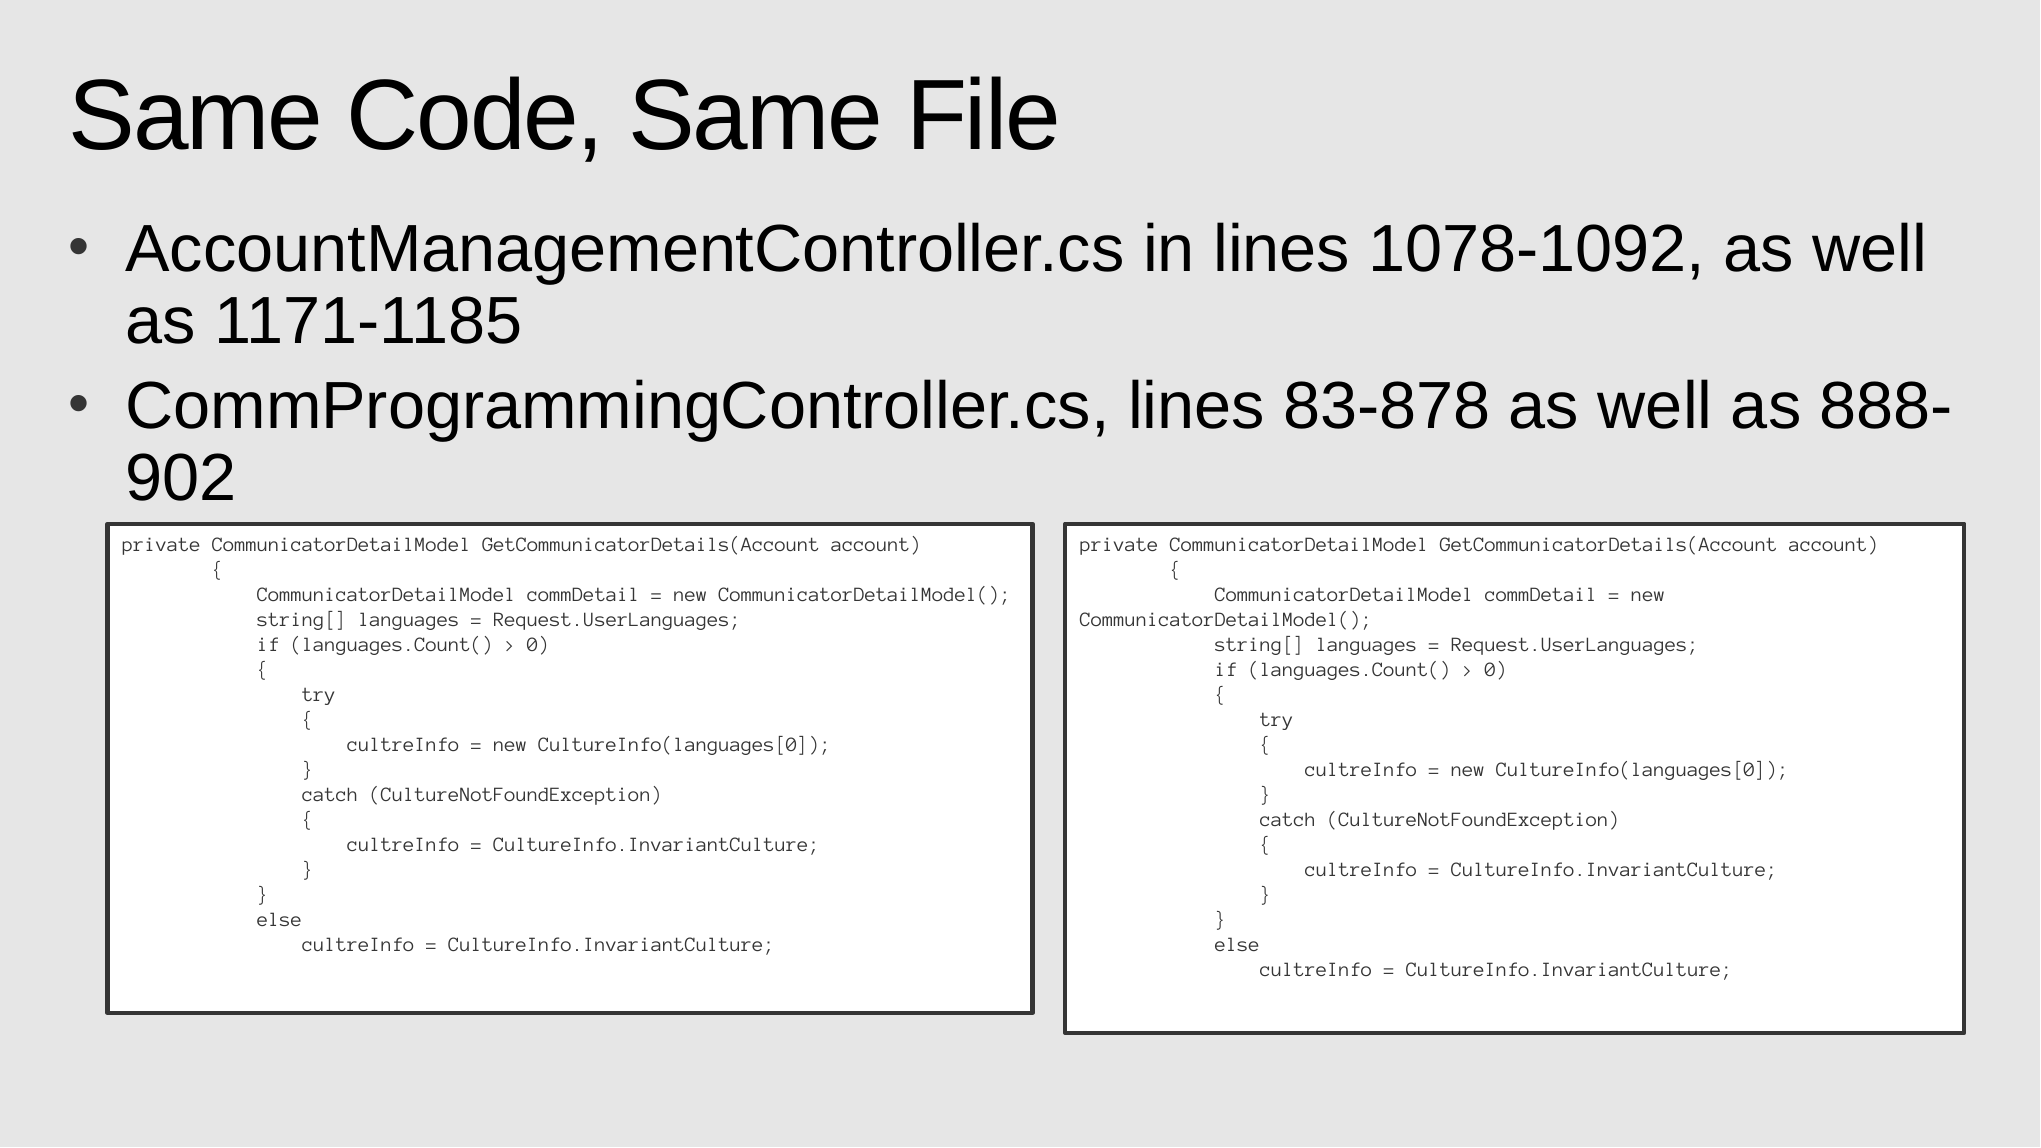

# Same Code, Same File
AccountManagementController.cs in lines 1078-1092, as well as 1171-1185
CommProgrammingController.cs, lines 83-878 as well as 888-902
private CommunicatorDetailModel GetCommunicatorDetails(Account account)
        {
            CommunicatorDetailModel commDetail = new CommunicatorDetailModel();
            string[] languages = Request.UserLanguages;
            if (languages.Count() > 0)
            {
                try
                {
                    cultreInfo = new CultureInfo(languages[0]);
                }
                catch (CultureNotFoundException)
                {
                    cultreInfo = CultureInfo.InvariantCulture;
                }
            }
            else
                cultreInfo = CultureInfo.InvariantCulture;

private CommunicatorDetailModel GetCommunicatorDetails(Account account)
        {
            CommunicatorDetailModel commDetail = new CommunicatorDetailModel();
            string[] languages = Request.UserLanguages;
            if (languages.Count() > 0)
            {
                try
                {
                    cultreInfo = new CultureInfo(languages[0]);
                }
                catch (CultureNotFoundException)
                {
                    cultreInfo = CultureInfo.InvariantCulture;
                }
            }
            else
                cultreInfo = CultureInfo.InvariantCulture;